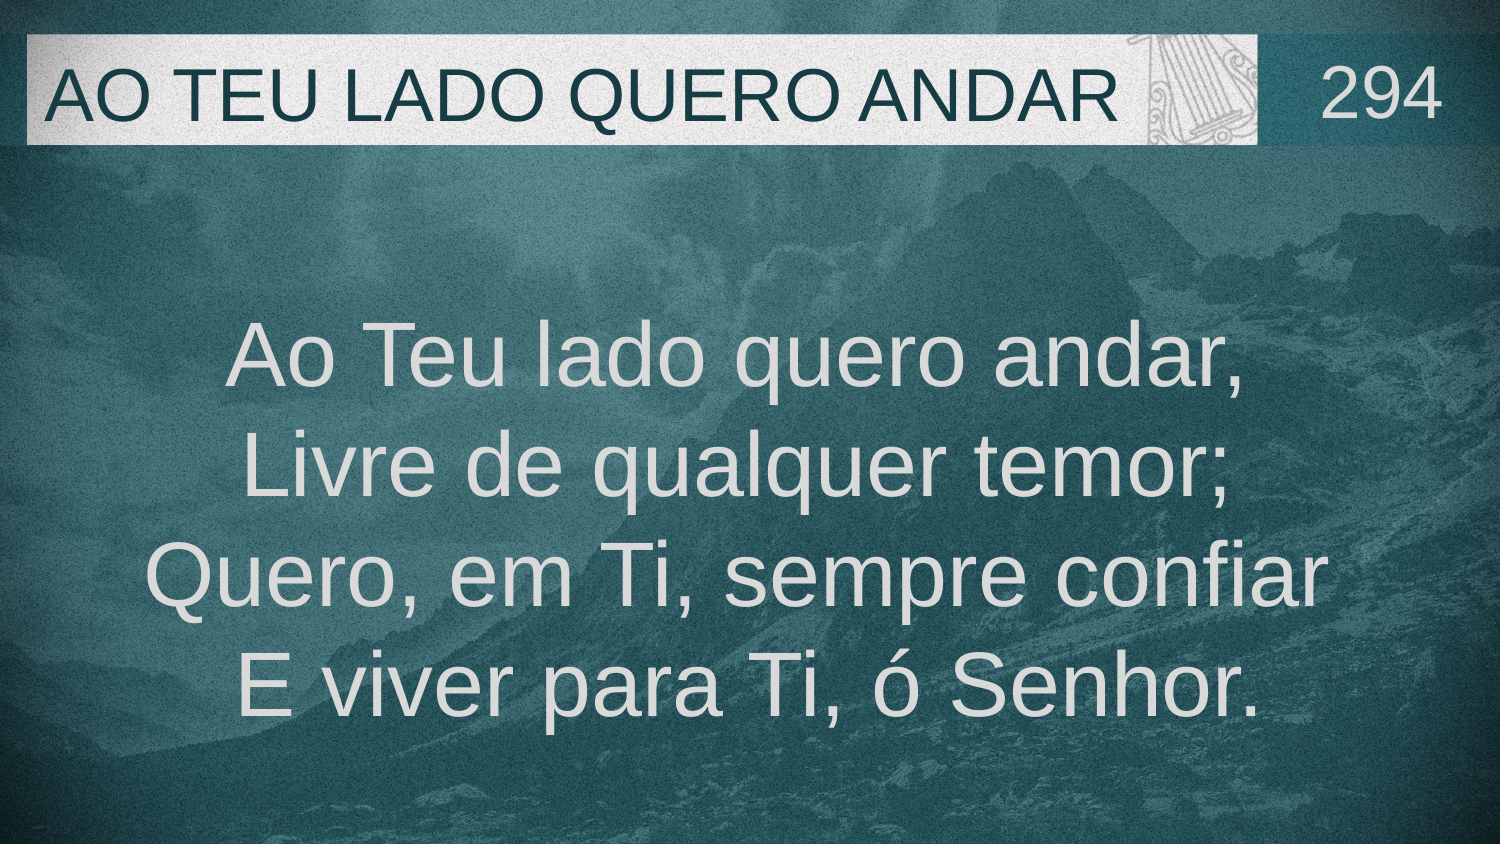

# AO TEU LADO QUERO ANDAR
294
Ao Teu lado quero andar,
Livre de qualquer temor;
Quero, em Ti, sempre confiar
E viver para Ti, ó Senhor.